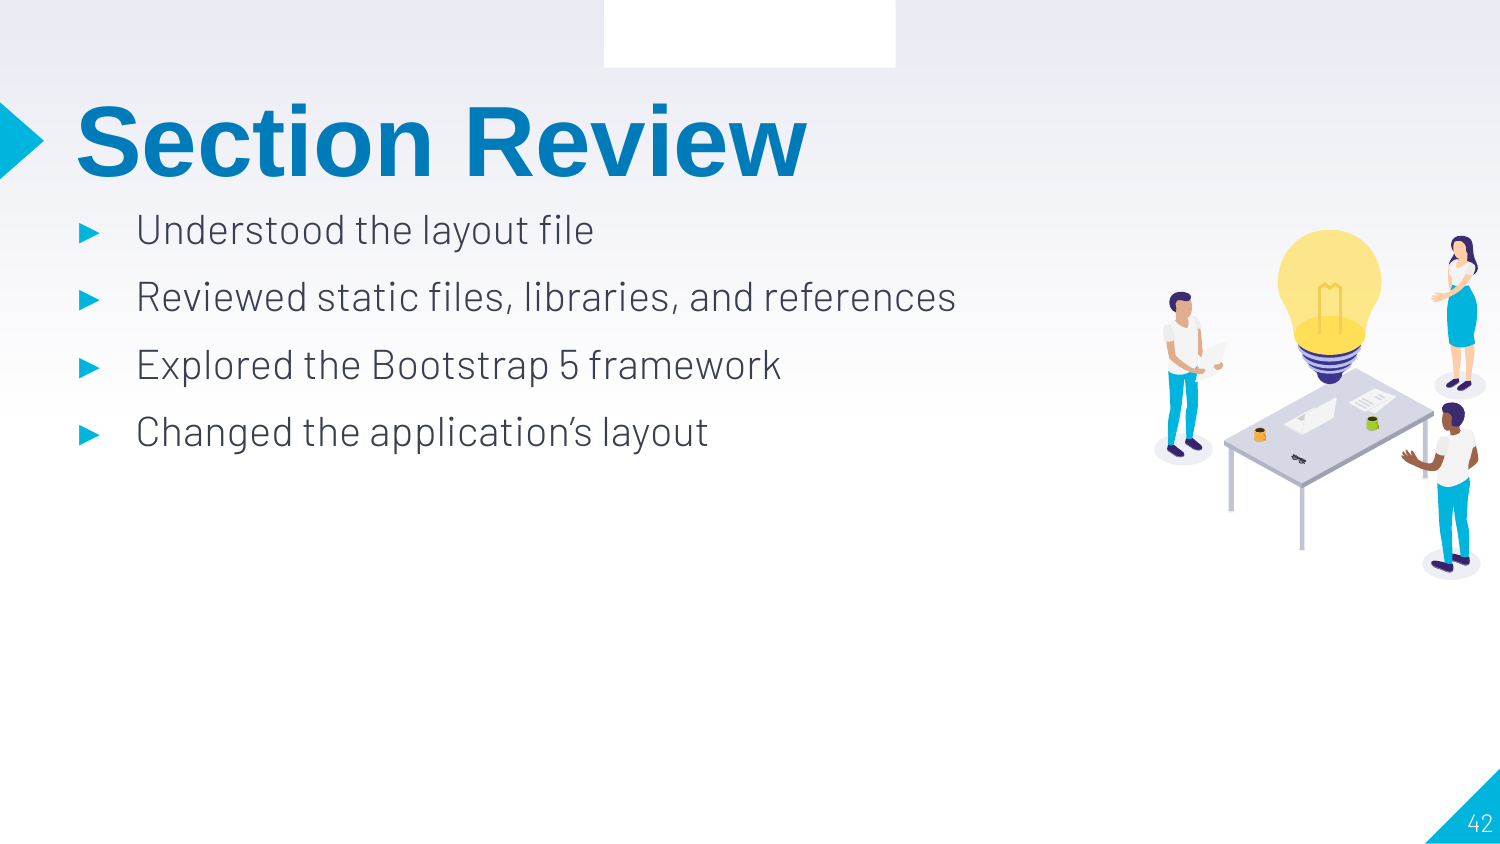

Section Overview

# Section Review
Understood the layout file
Reviewed static files, libraries, and references
Explored the Bootstrap 5 framework
Changed the application’s layout

42